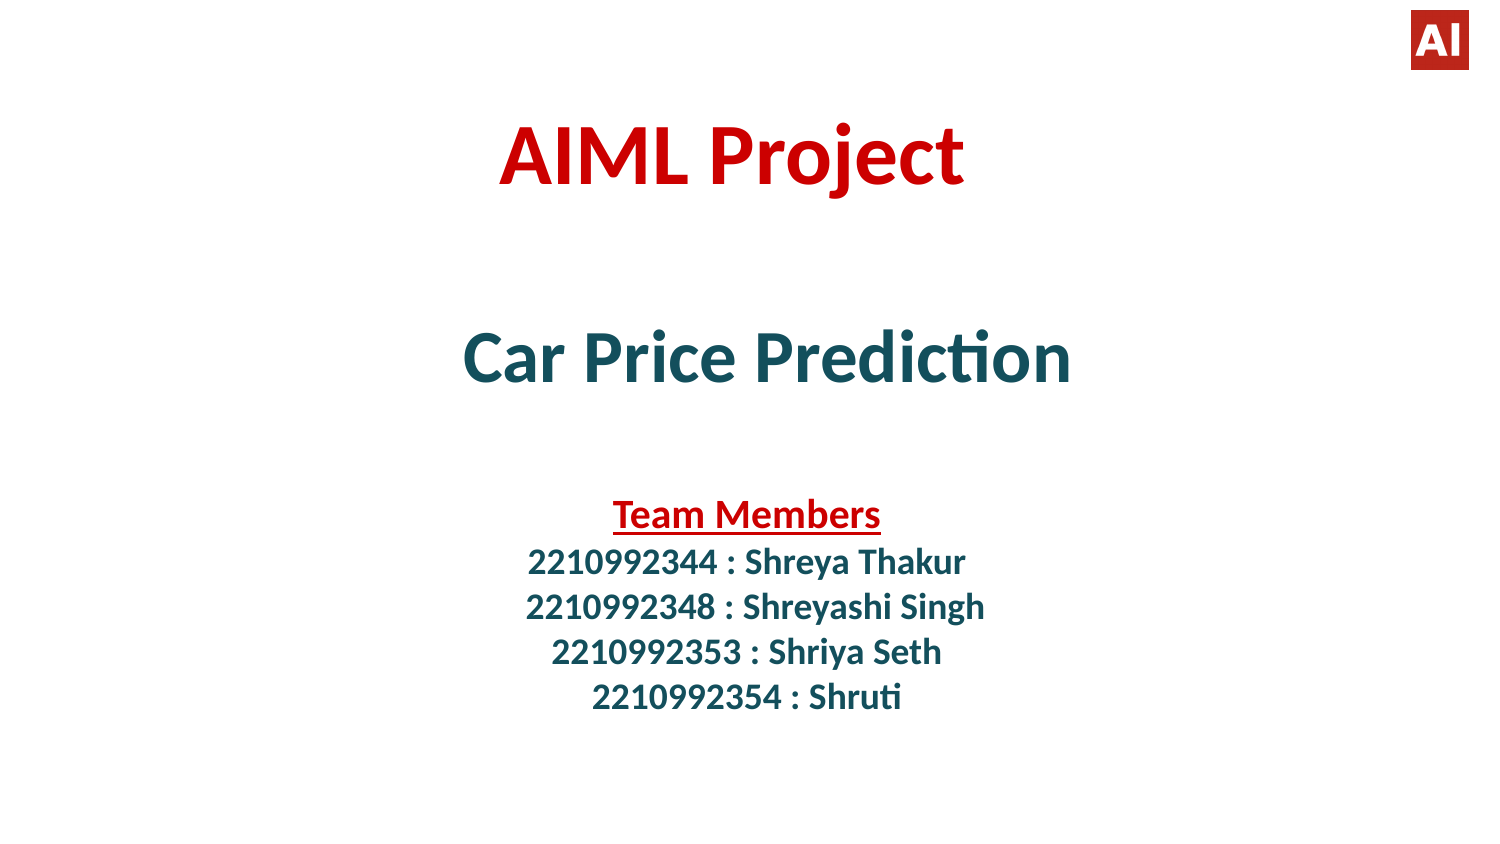

# AIML Project
  Car Price Prediction
Team Members
2210992344 : Shreya Thakur
  2210992348 : Shreyashi Singh
2210992353 : Shriya Seth
2210992354 : Shruti